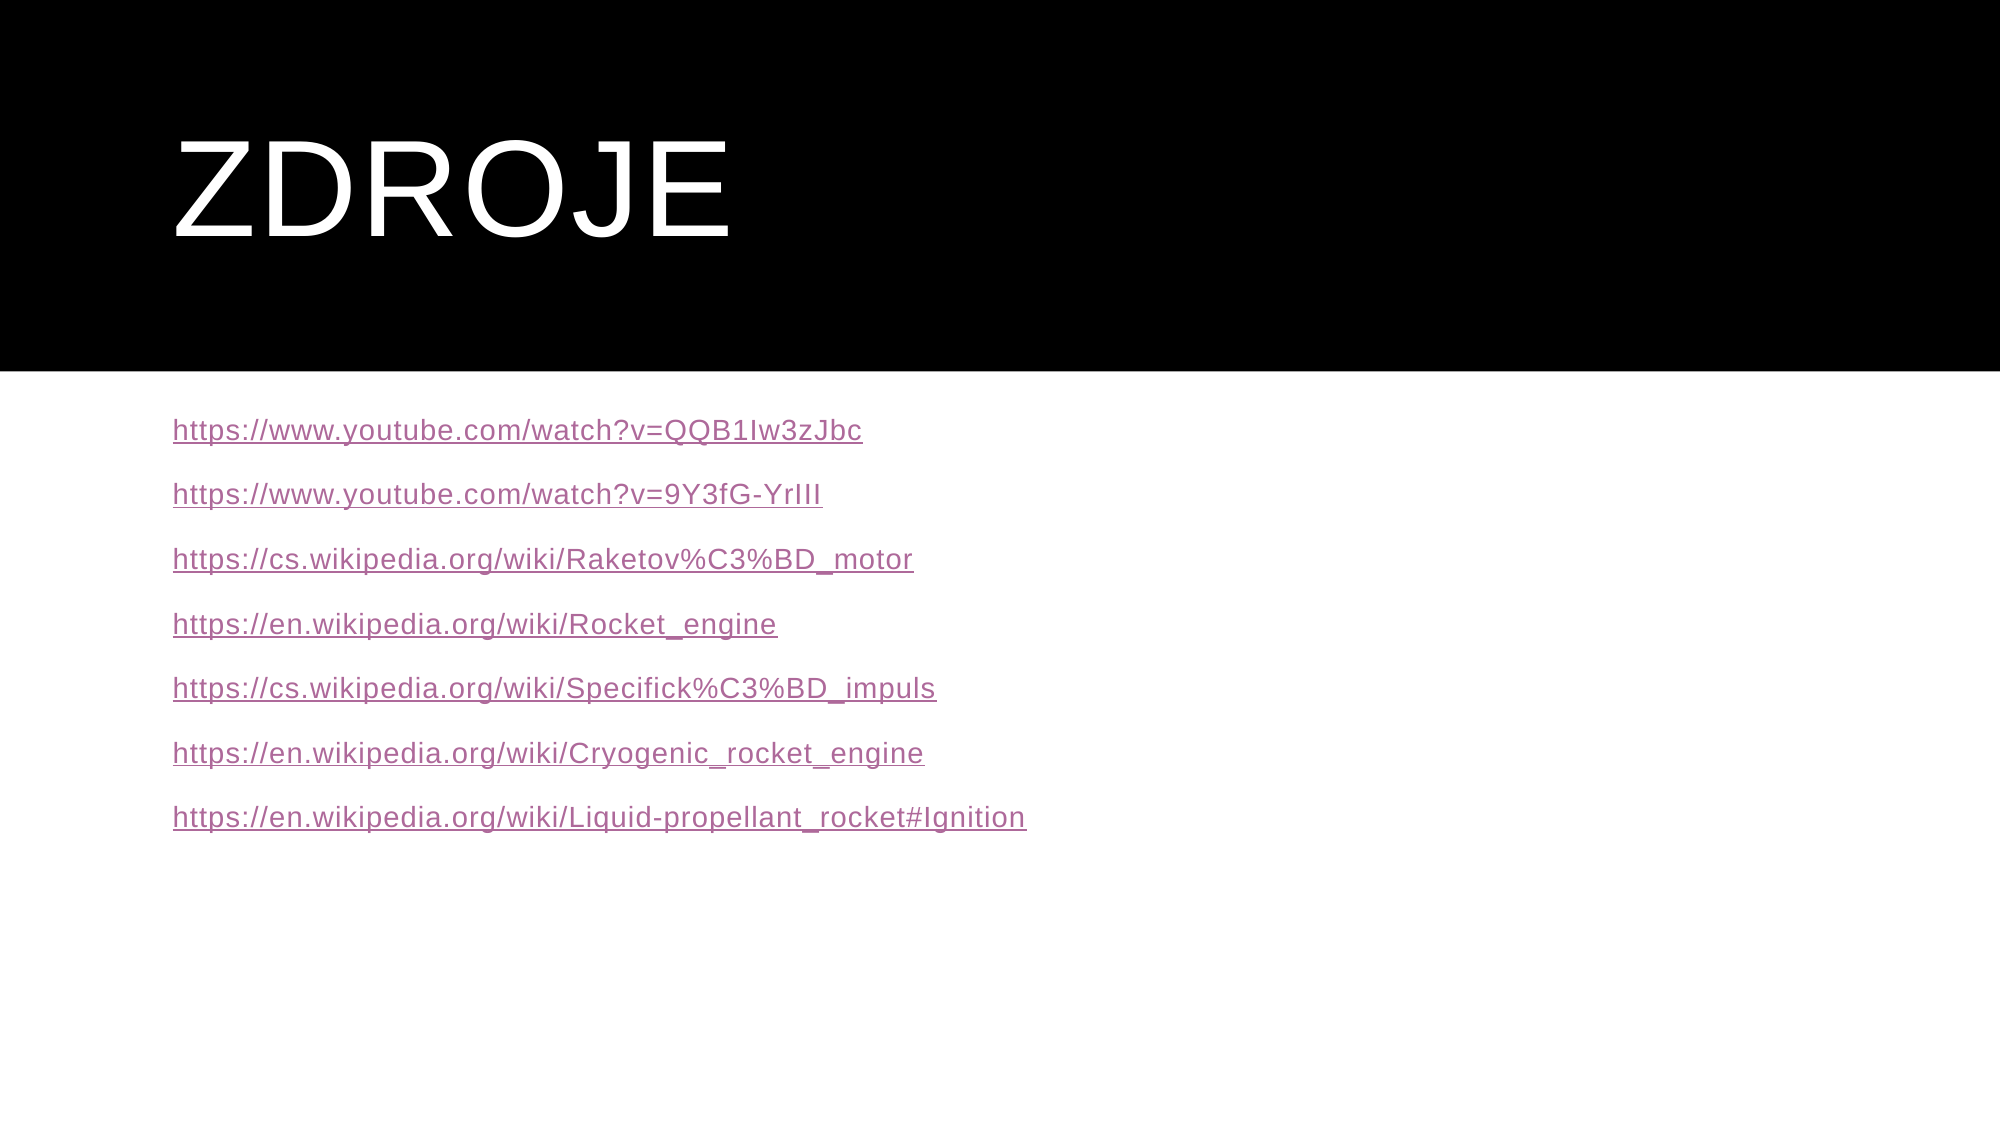

# Zdroje
https://www.youtube.com/watch?v=QQB1Iw3zJbc
https://www.youtube.com/watch?v=9Y3fG-YrIII
https://cs.wikipedia.org/wiki/Raketov%C3%BD_motor
https://en.wikipedia.org/wiki/Rocket_engine
https://cs.wikipedia.org/wiki/Specifick%C3%BD_impuls
https://en.wikipedia.org/wiki/Cryogenic_rocket_engine
https://en.wikipedia.org/wiki/Liquid-propellant_rocket#Ignition